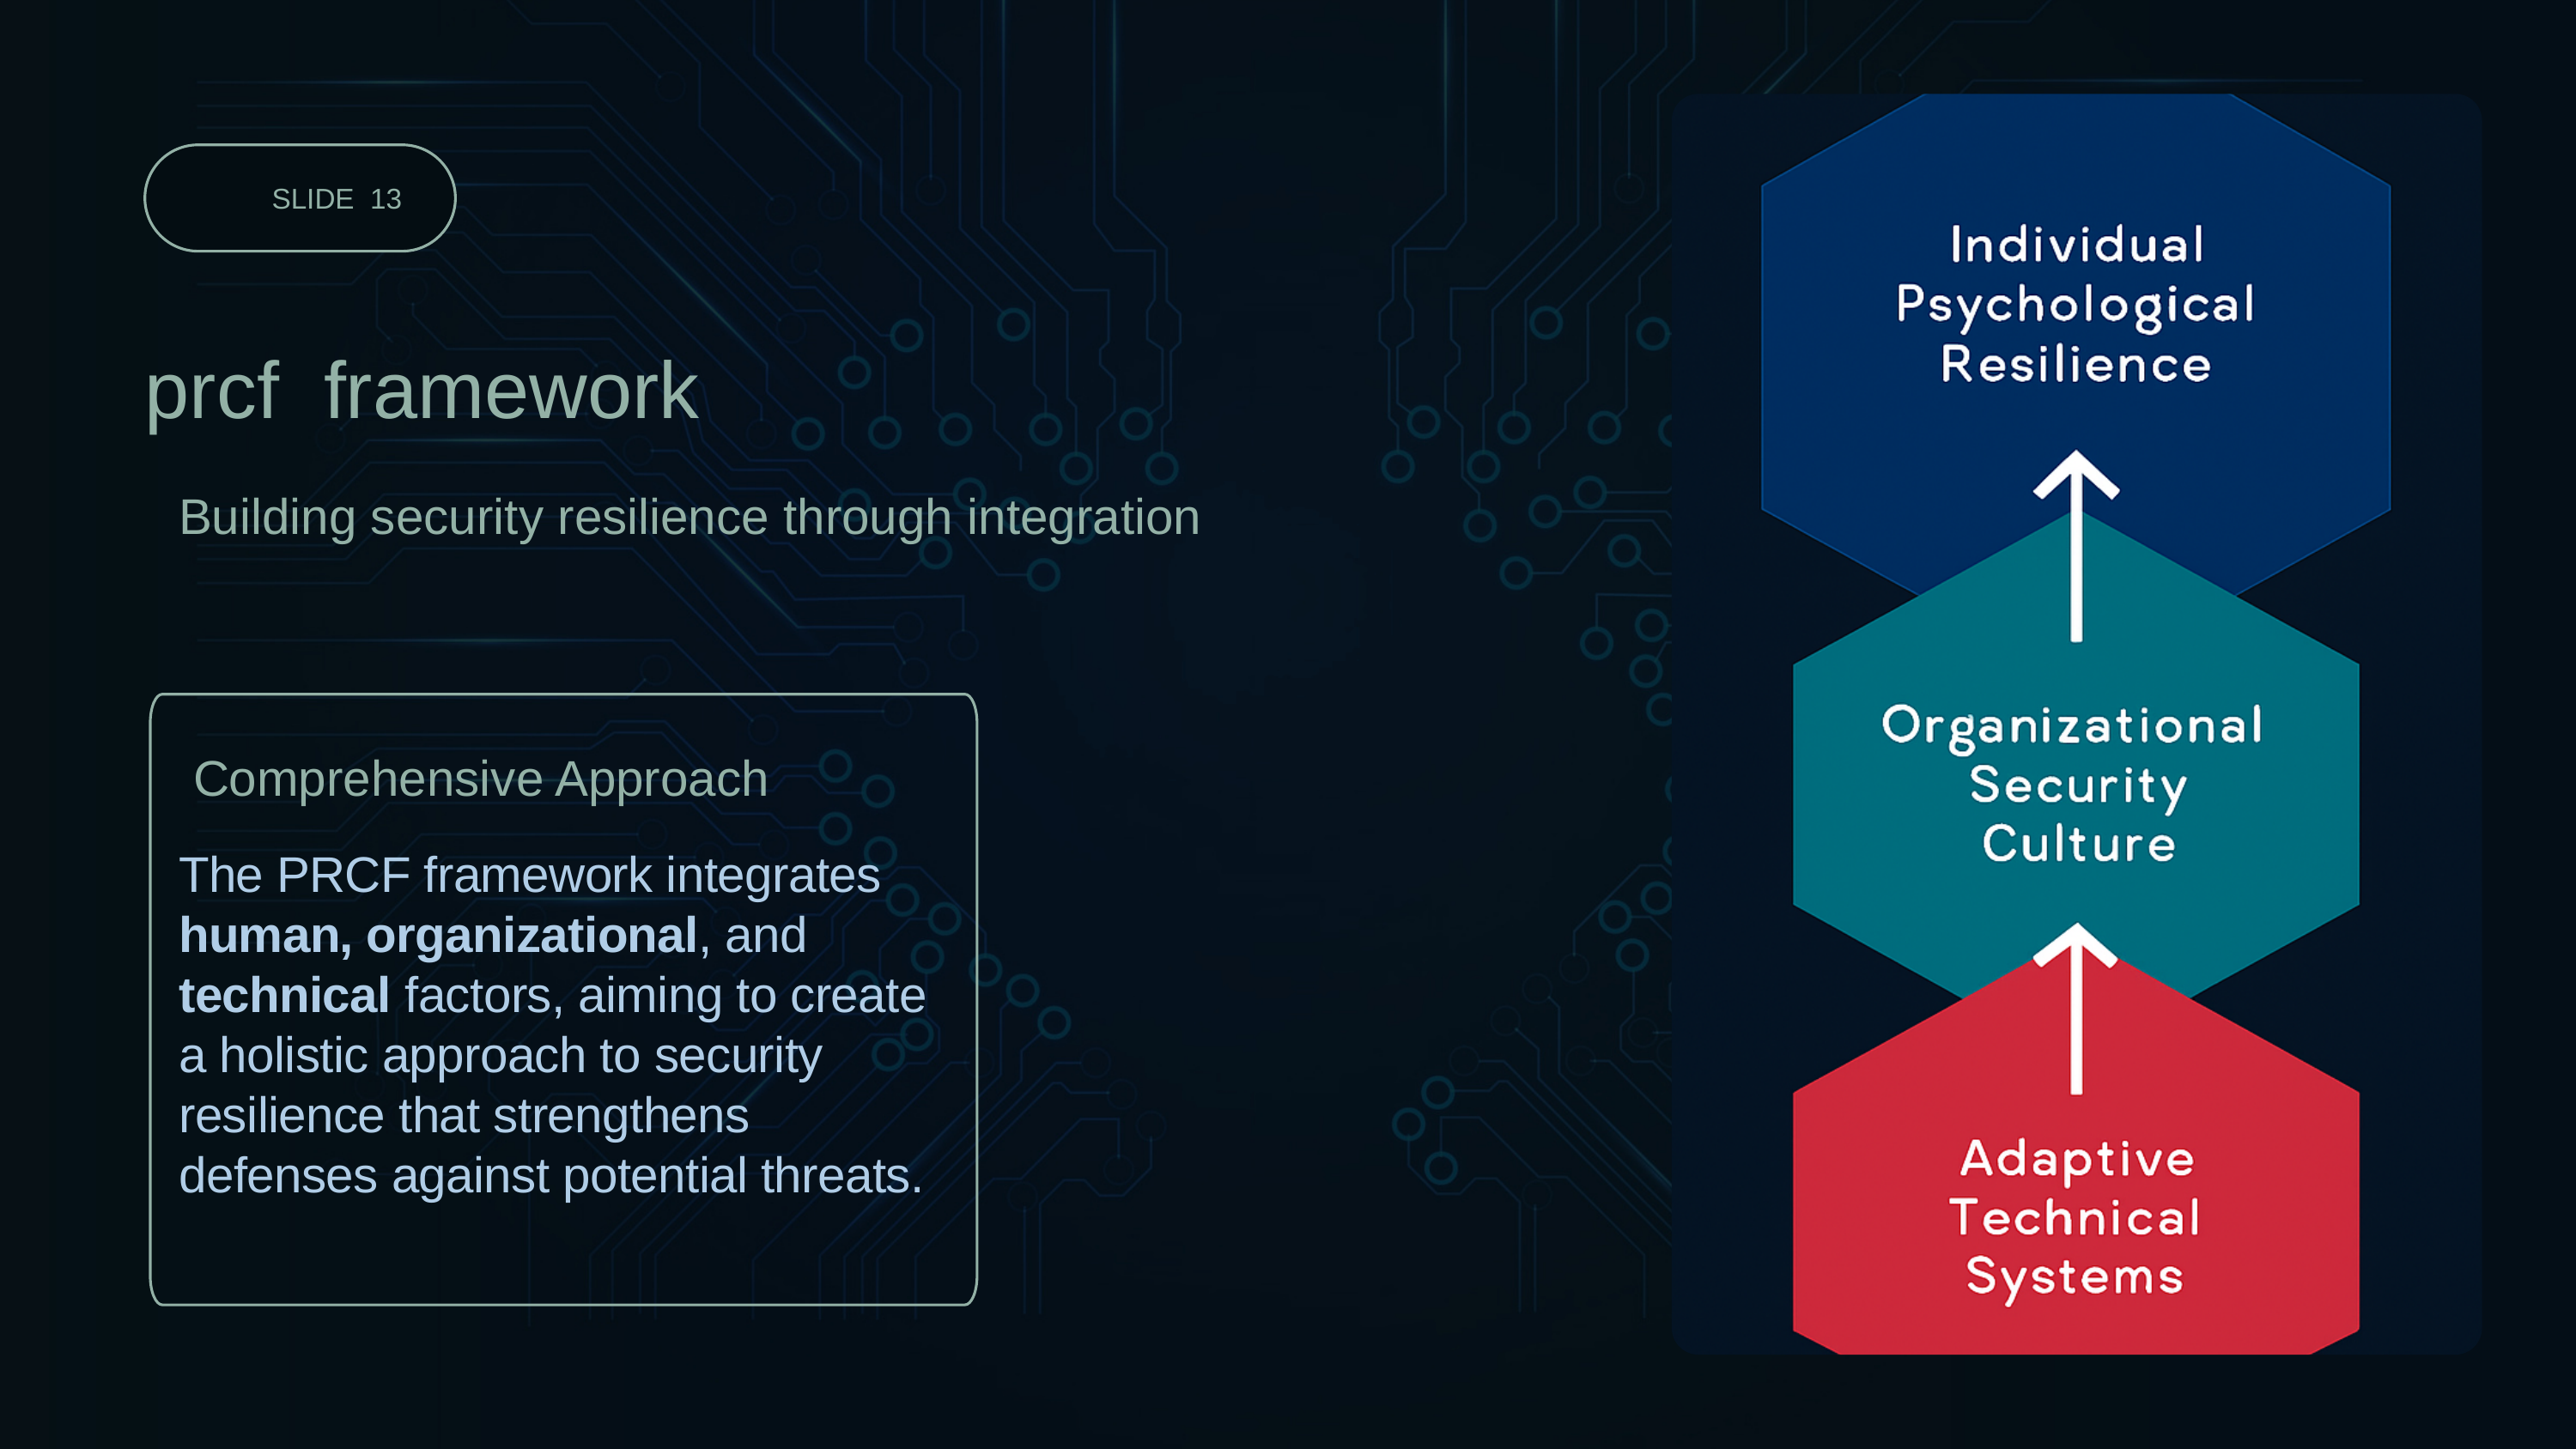

SLIDE  13
prcf  framework
Building security resilience through integration

Comprehensive Approach
The PRCF framework integrates human, organizational, and technical factors, aiming to create a holistic approach to security resilience that strengthens defenses against potential threats.